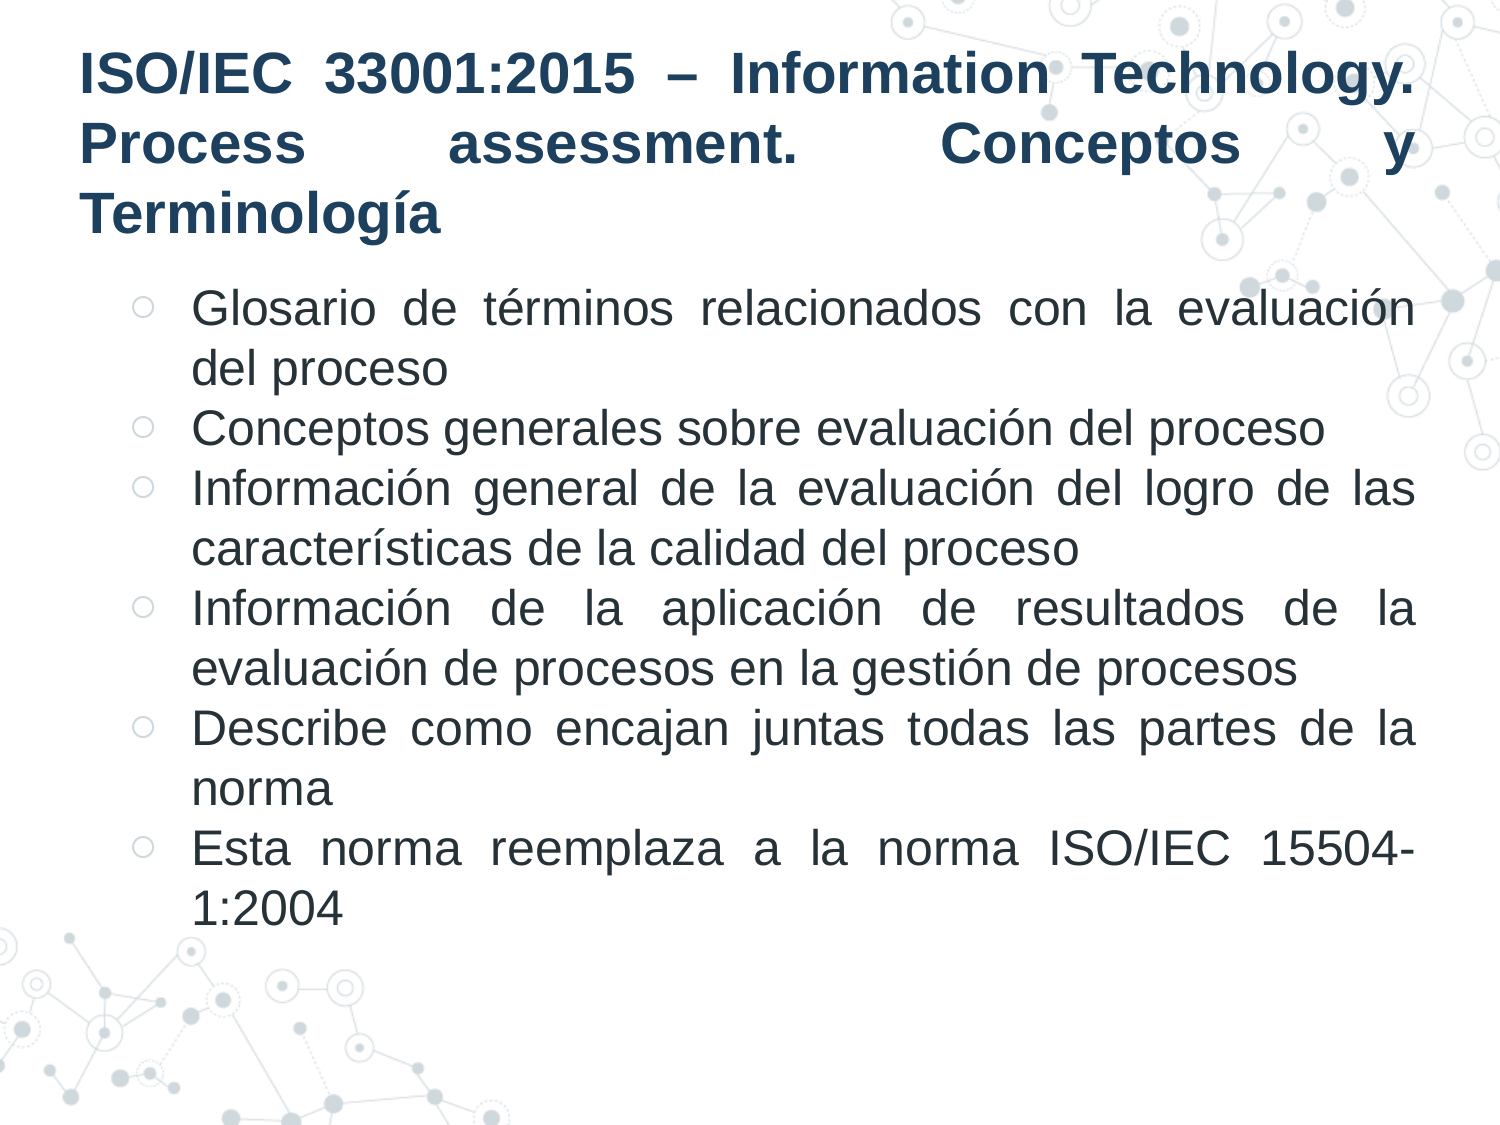

# ISO/IEC 33001:2015 – Information Technology. Process assessment. Conceptos y Terminología
Glosario de términos relacionados con la evaluación del proceso
Conceptos generales sobre evaluación del proceso
Información general de la evaluación del logro de las características de la calidad del proceso
Información de la aplicación de resultados de la evaluación de procesos en la gestión de procesos
Describe como encajan juntas todas las partes de la norma
Esta norma reemplaza a la norma ISO/IEC 15504-1:2004